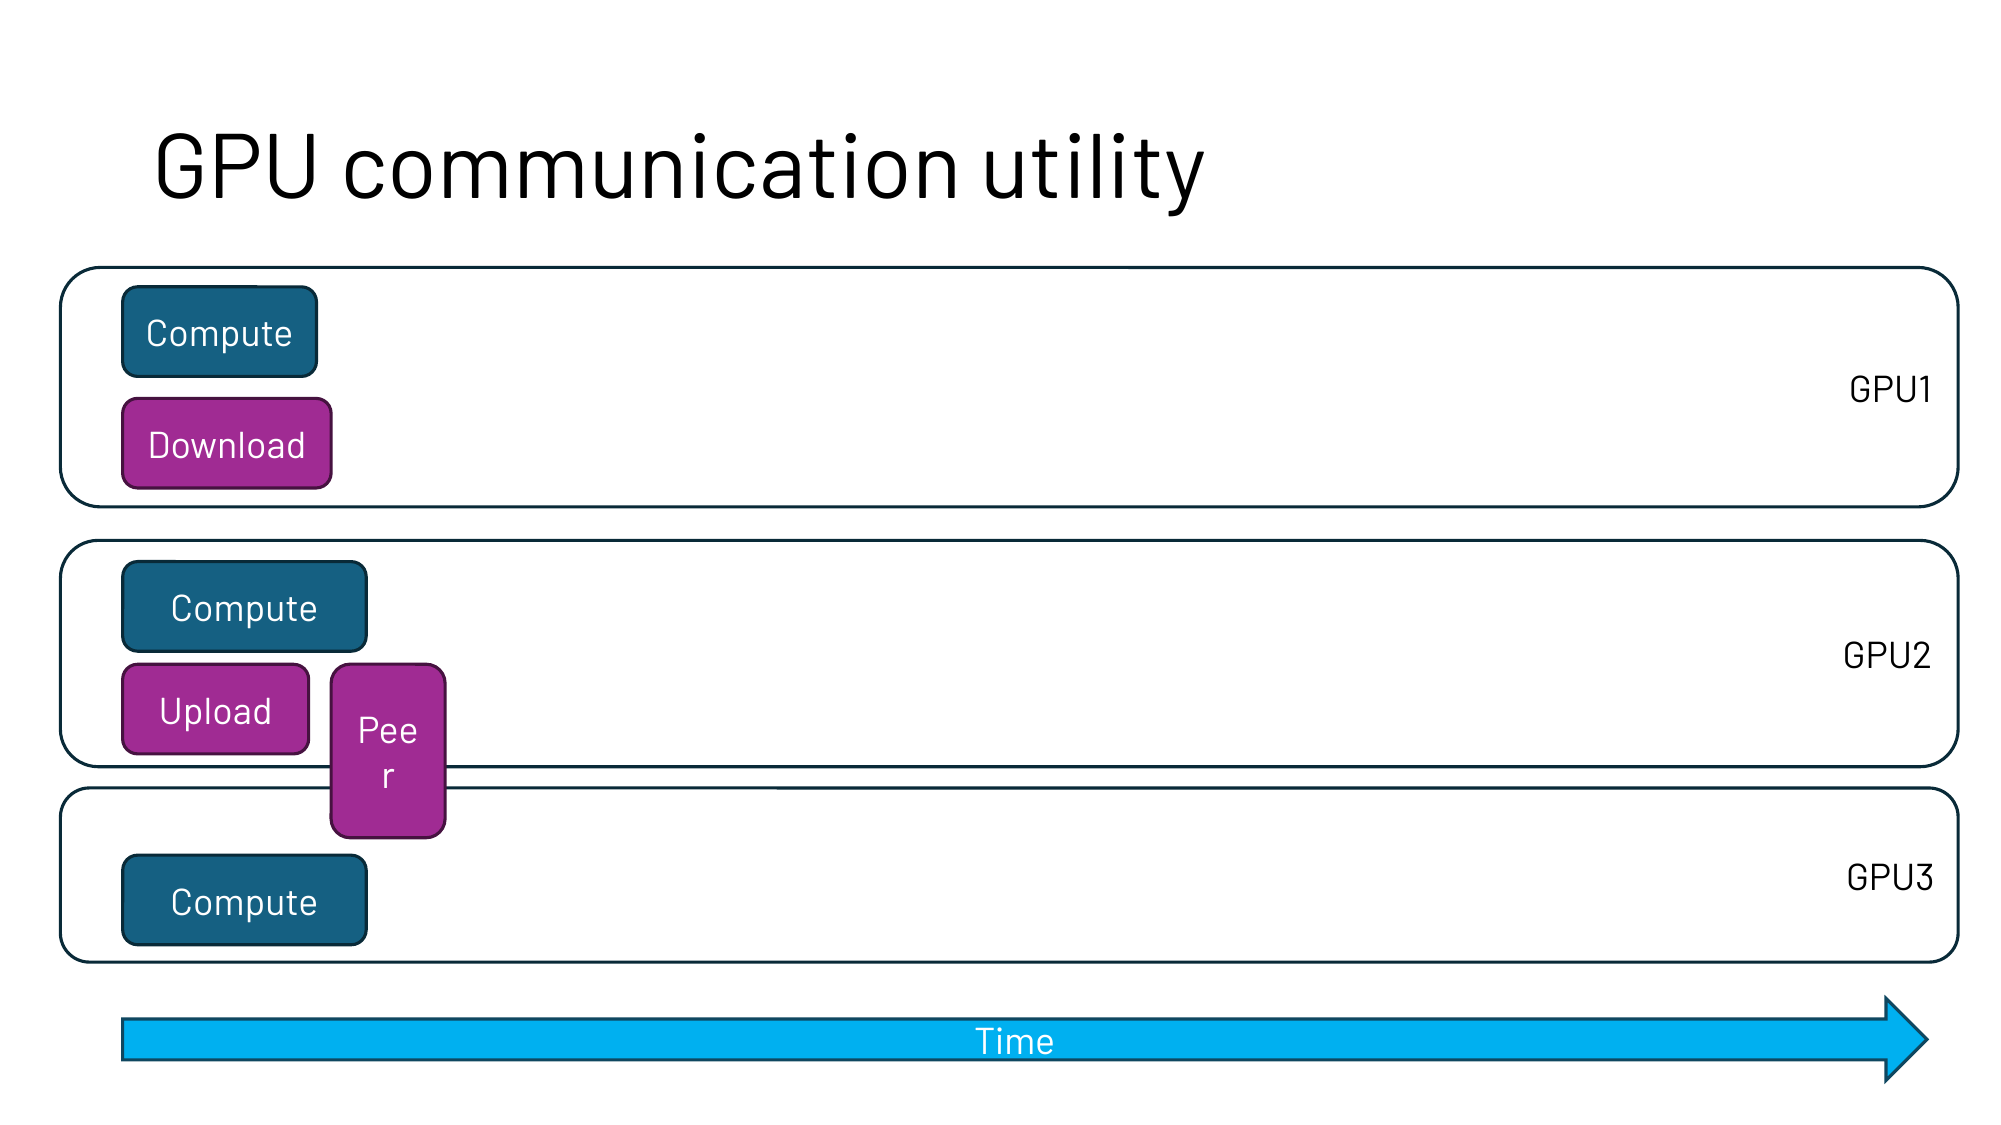

# GPU communication utility
GPU1
Compute
Download
GPU2
Compute
Peer
Upload
GPU3
Compute
Time